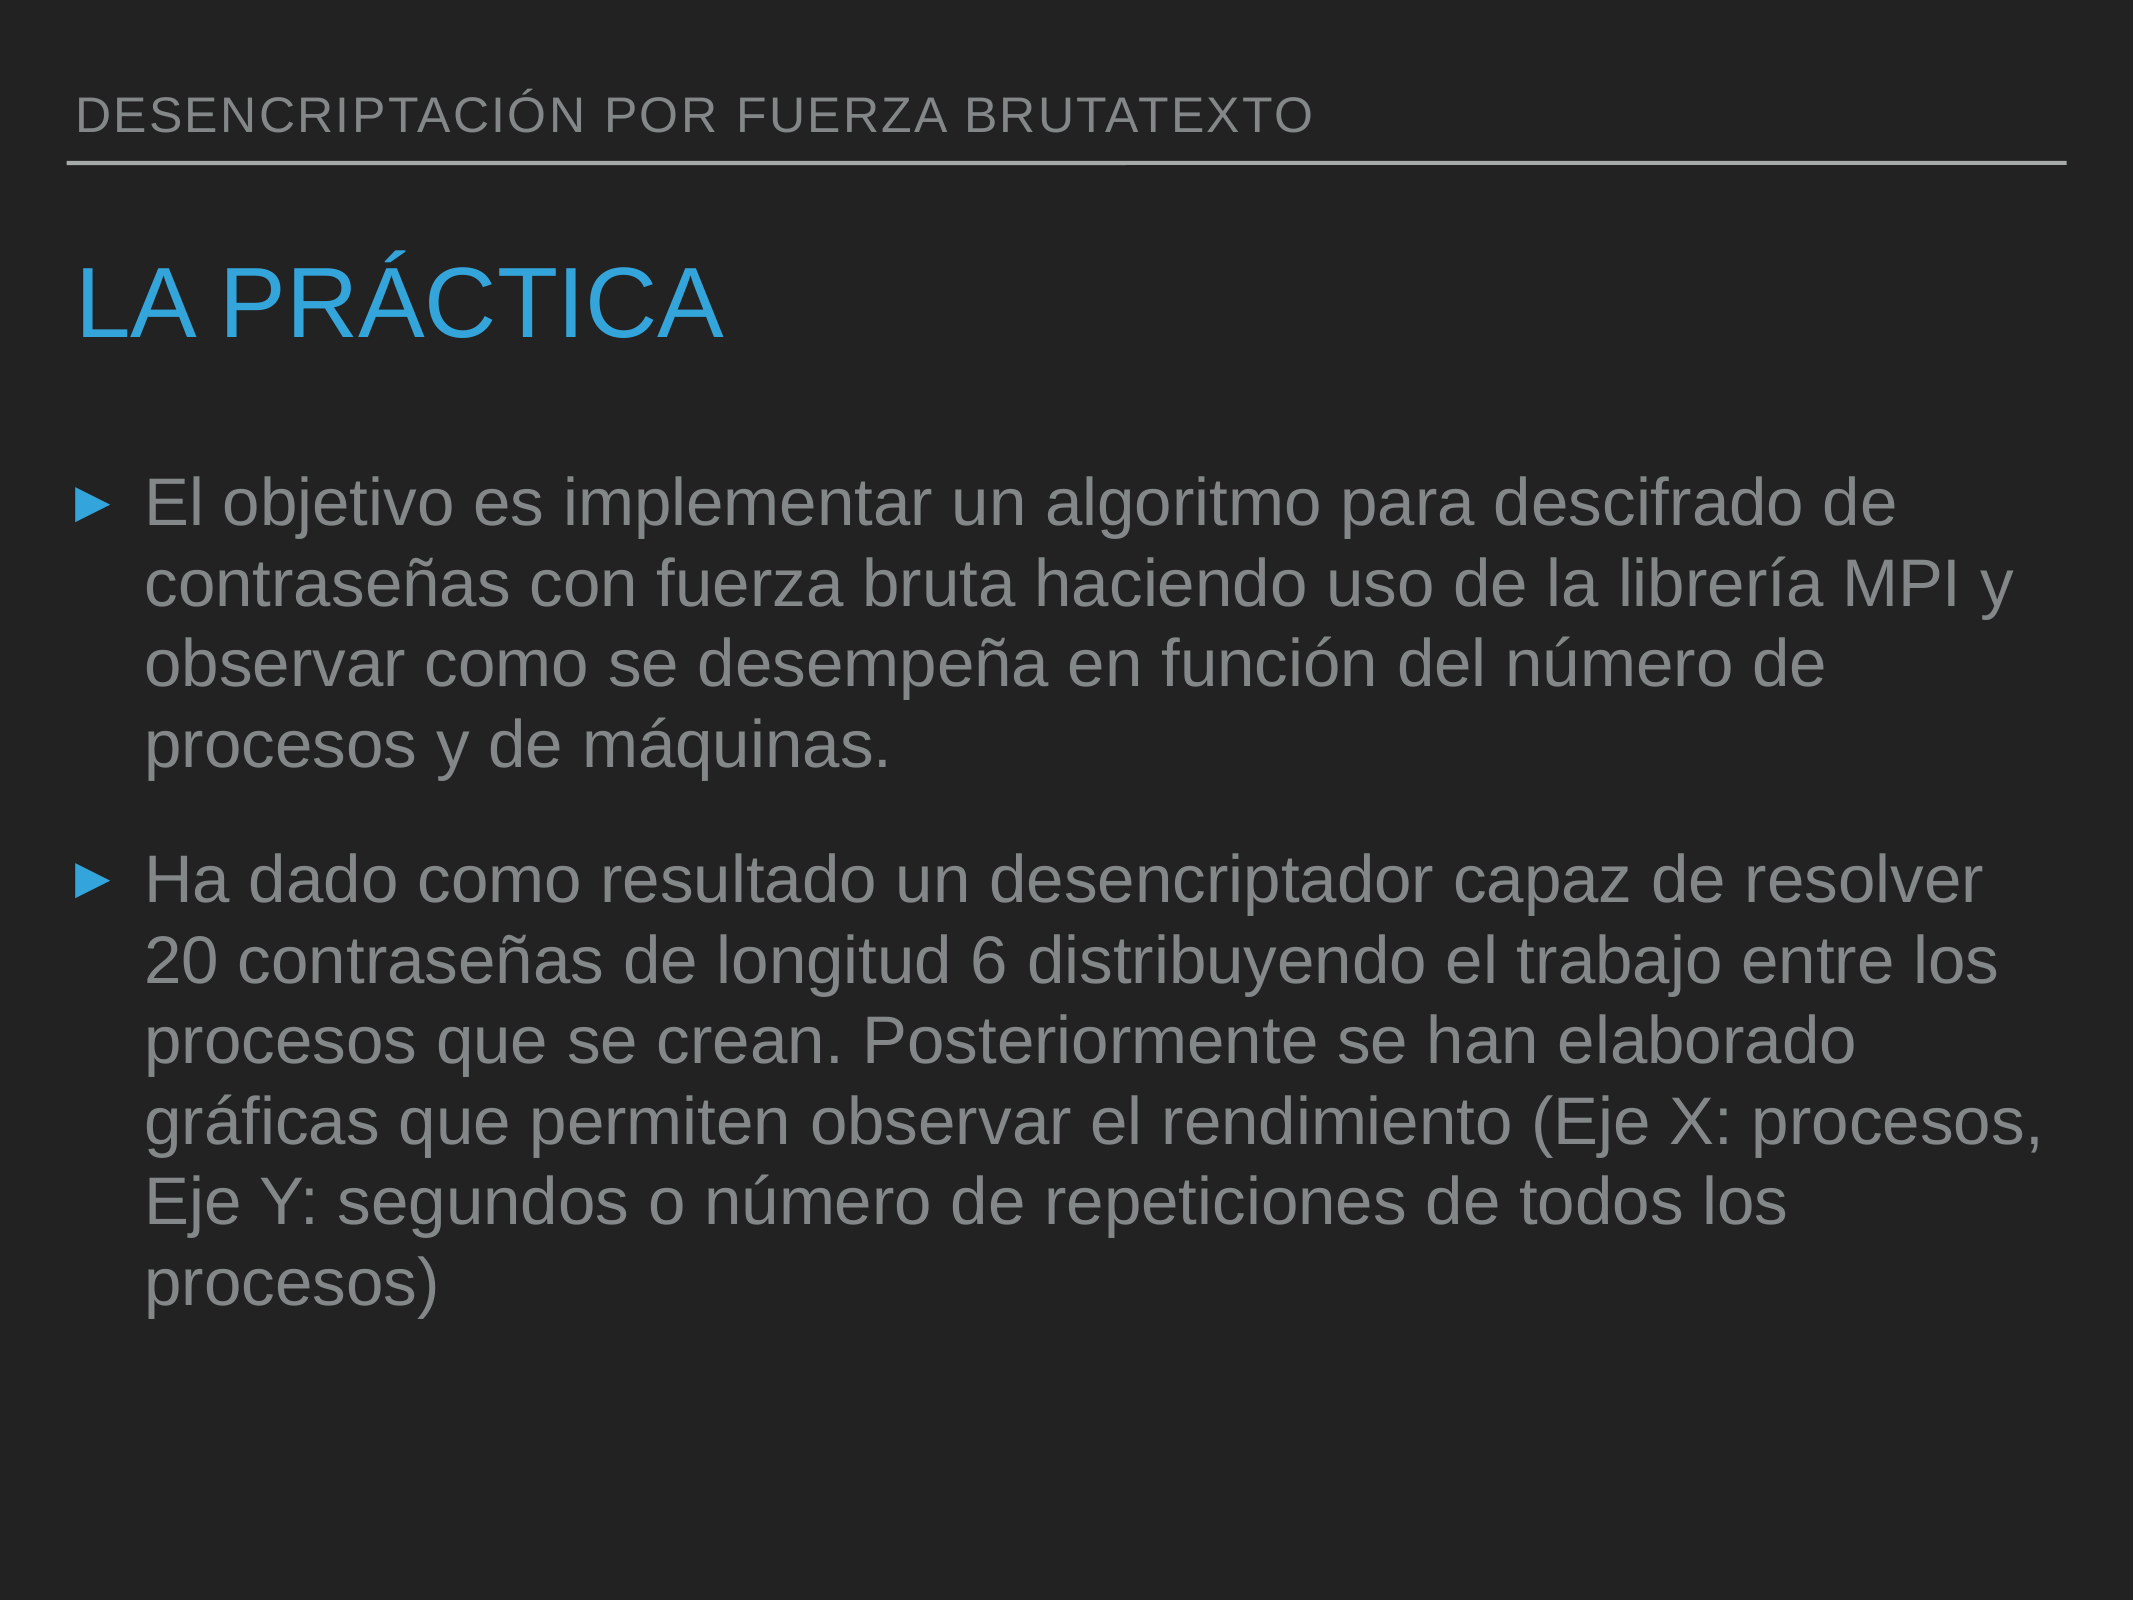

Desencriptación por fuerza brutaTexto
# La práctica
El objetivo es implementar un algoritmo para descifrado de contraseñas con fuerza bruta haciendo uso de la librería MPI y observar como se desempeña en función del número de procesos y de máquinas.
Ha dado como resultado un desencriptador capaz de resolver 20 contraseñas de longitud 6 distribuyendo el trabajo entre los procesos que se crean. Posteriormente se han elaborado gráficas que permiten observar el rendimiento (Eje X: procesos, Eje Y: segundos o número de repeticiones de todos los procesos)